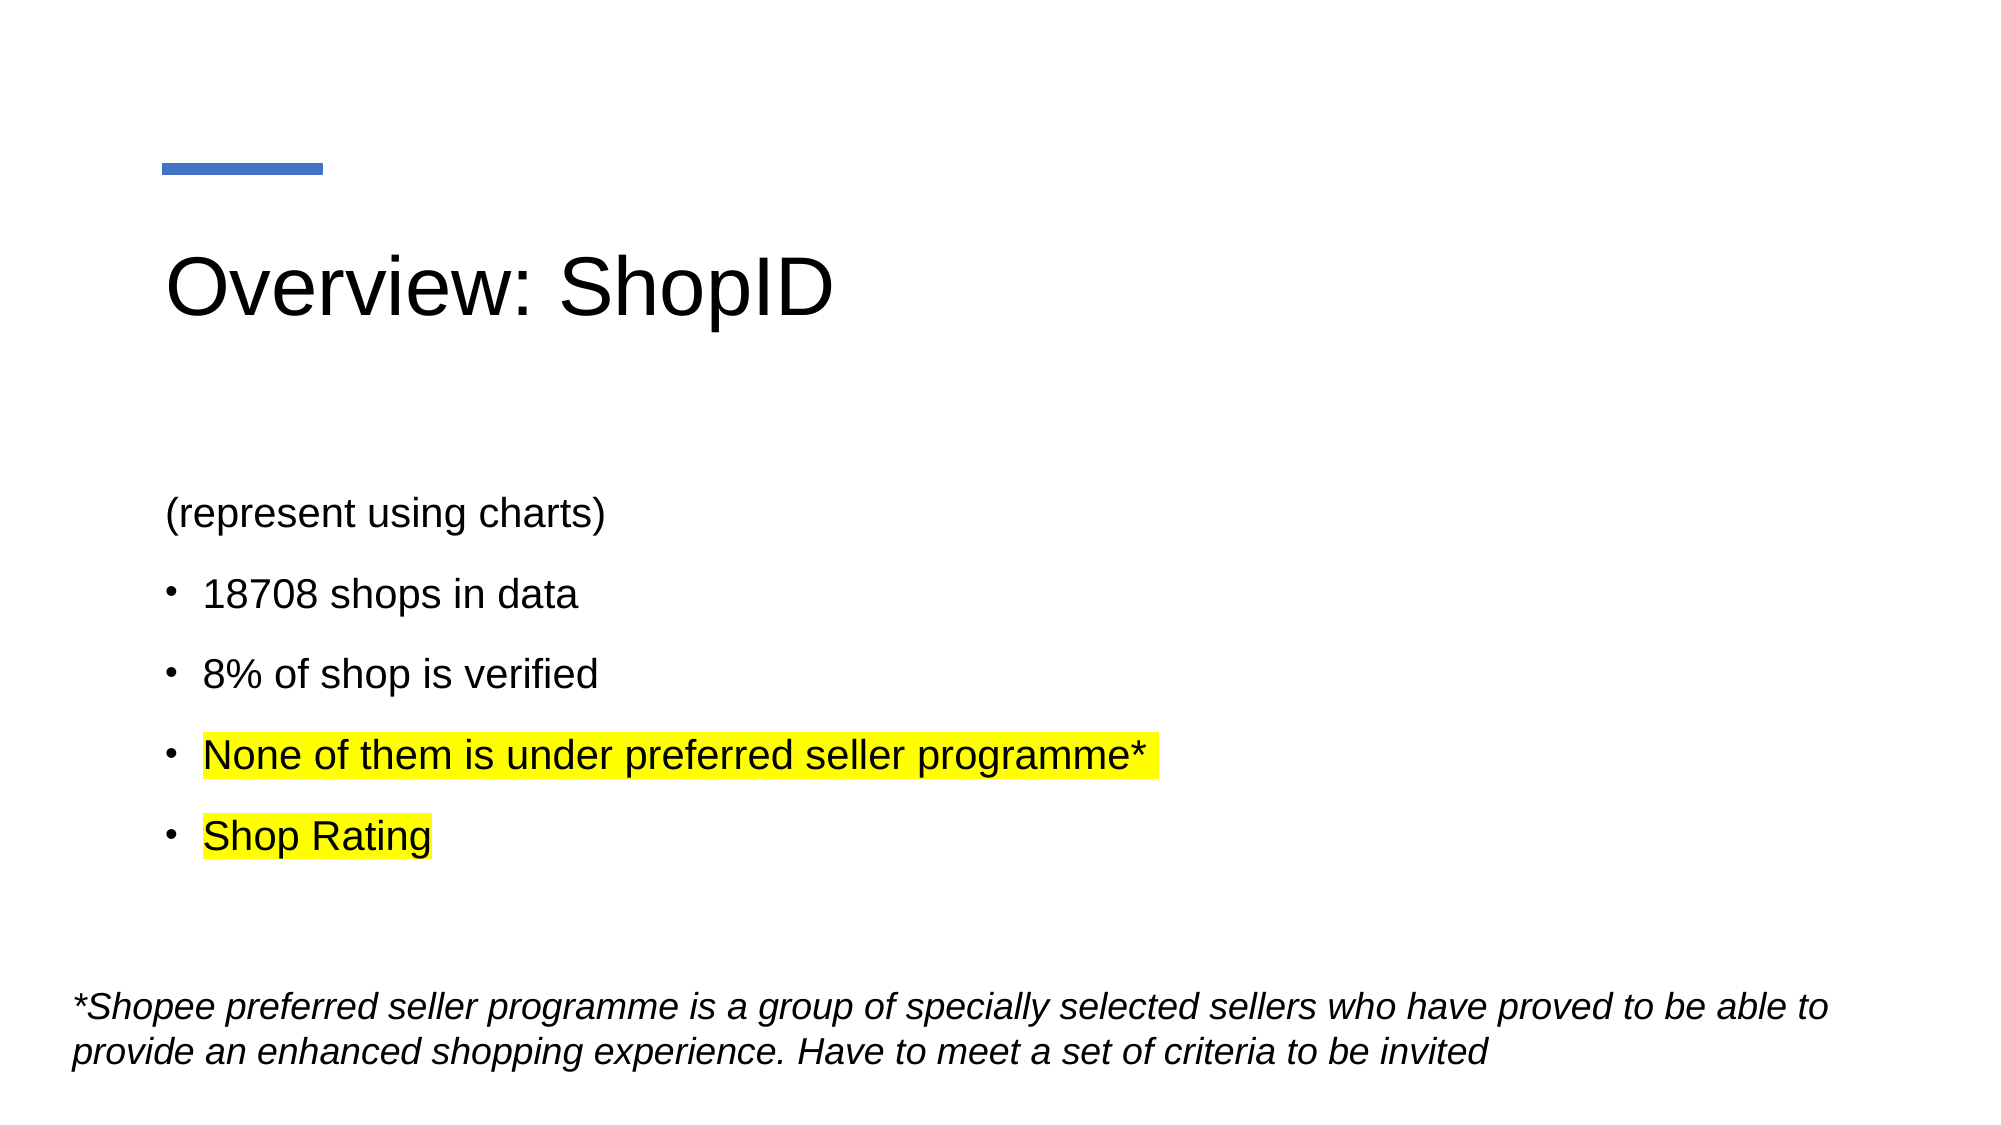

# Overview: ShopID
(represent using charts)
18708 shops in data
8% of shop is verified
None of them is under preferred seller programme*
Shop Rating
*Shopee preferred seller programme is a group of specially selected sellers who have proved to be able to provide an enhanced shopping experience. Have to meet a set of criteria to be invited